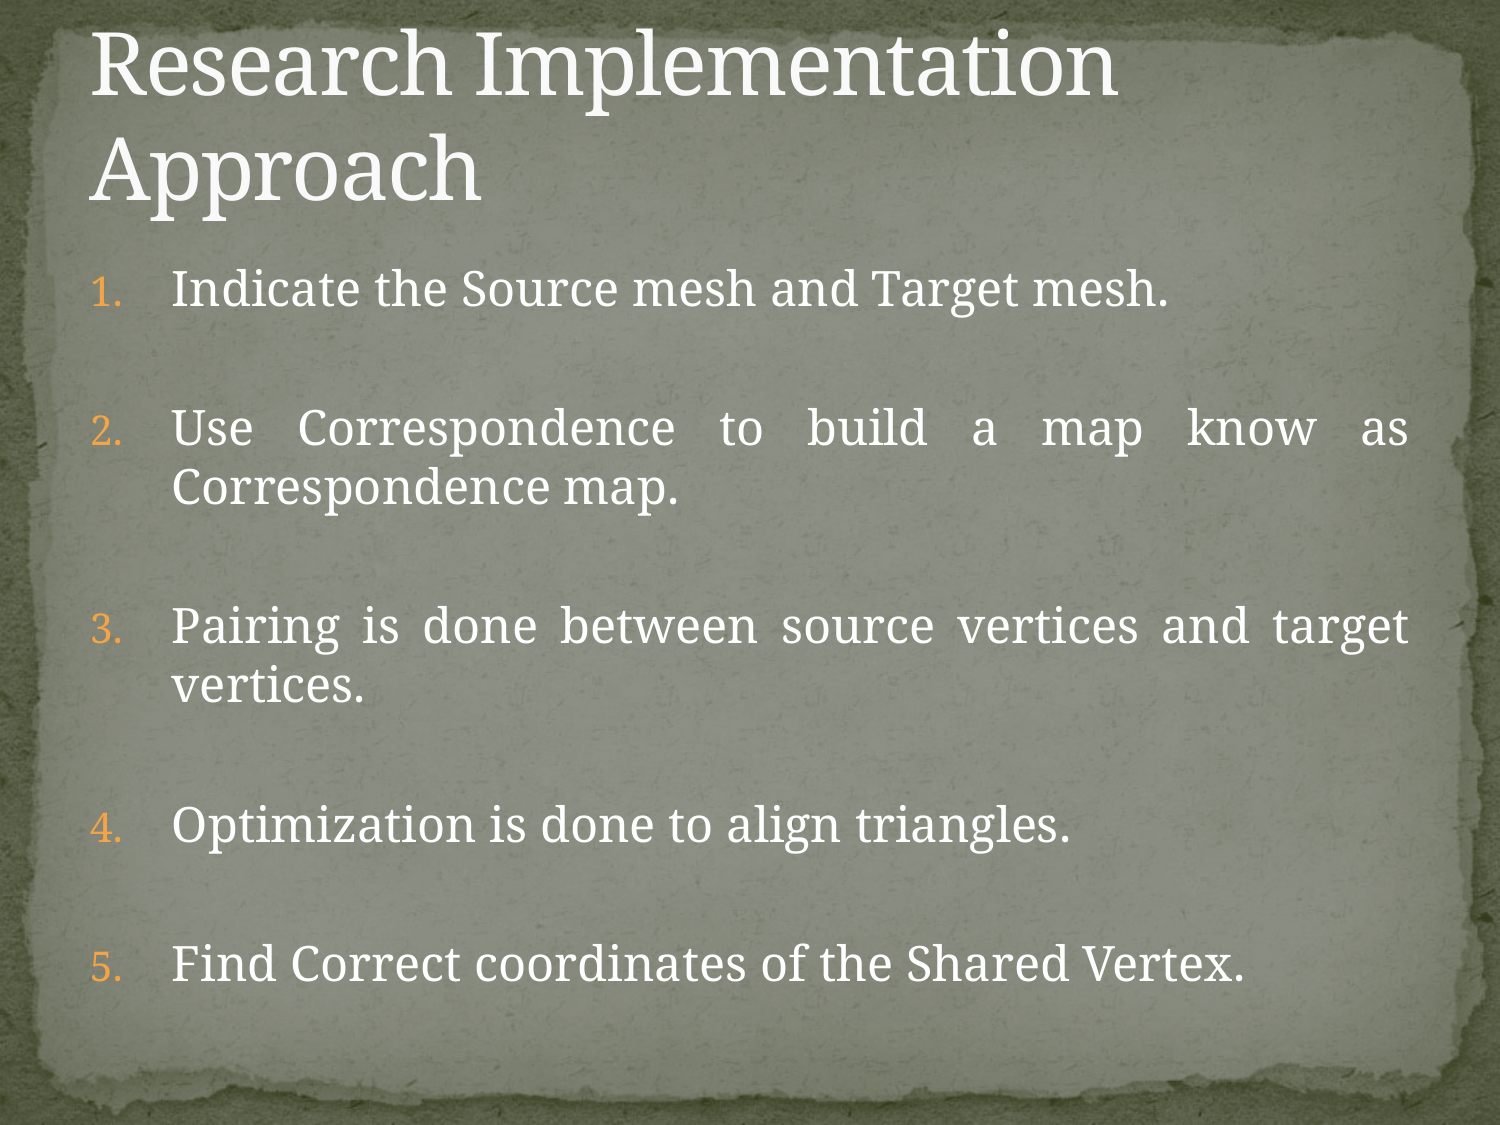

# Research Implementation Approach
Indicate the Source mesh and Target mesh.

Use Correspondence to build a map know as Correspondence map.

Pairing is done between source vertices and target vertices.

Optimization is done to align triangles.

Find Correct coordinates of the Shared Vertex.